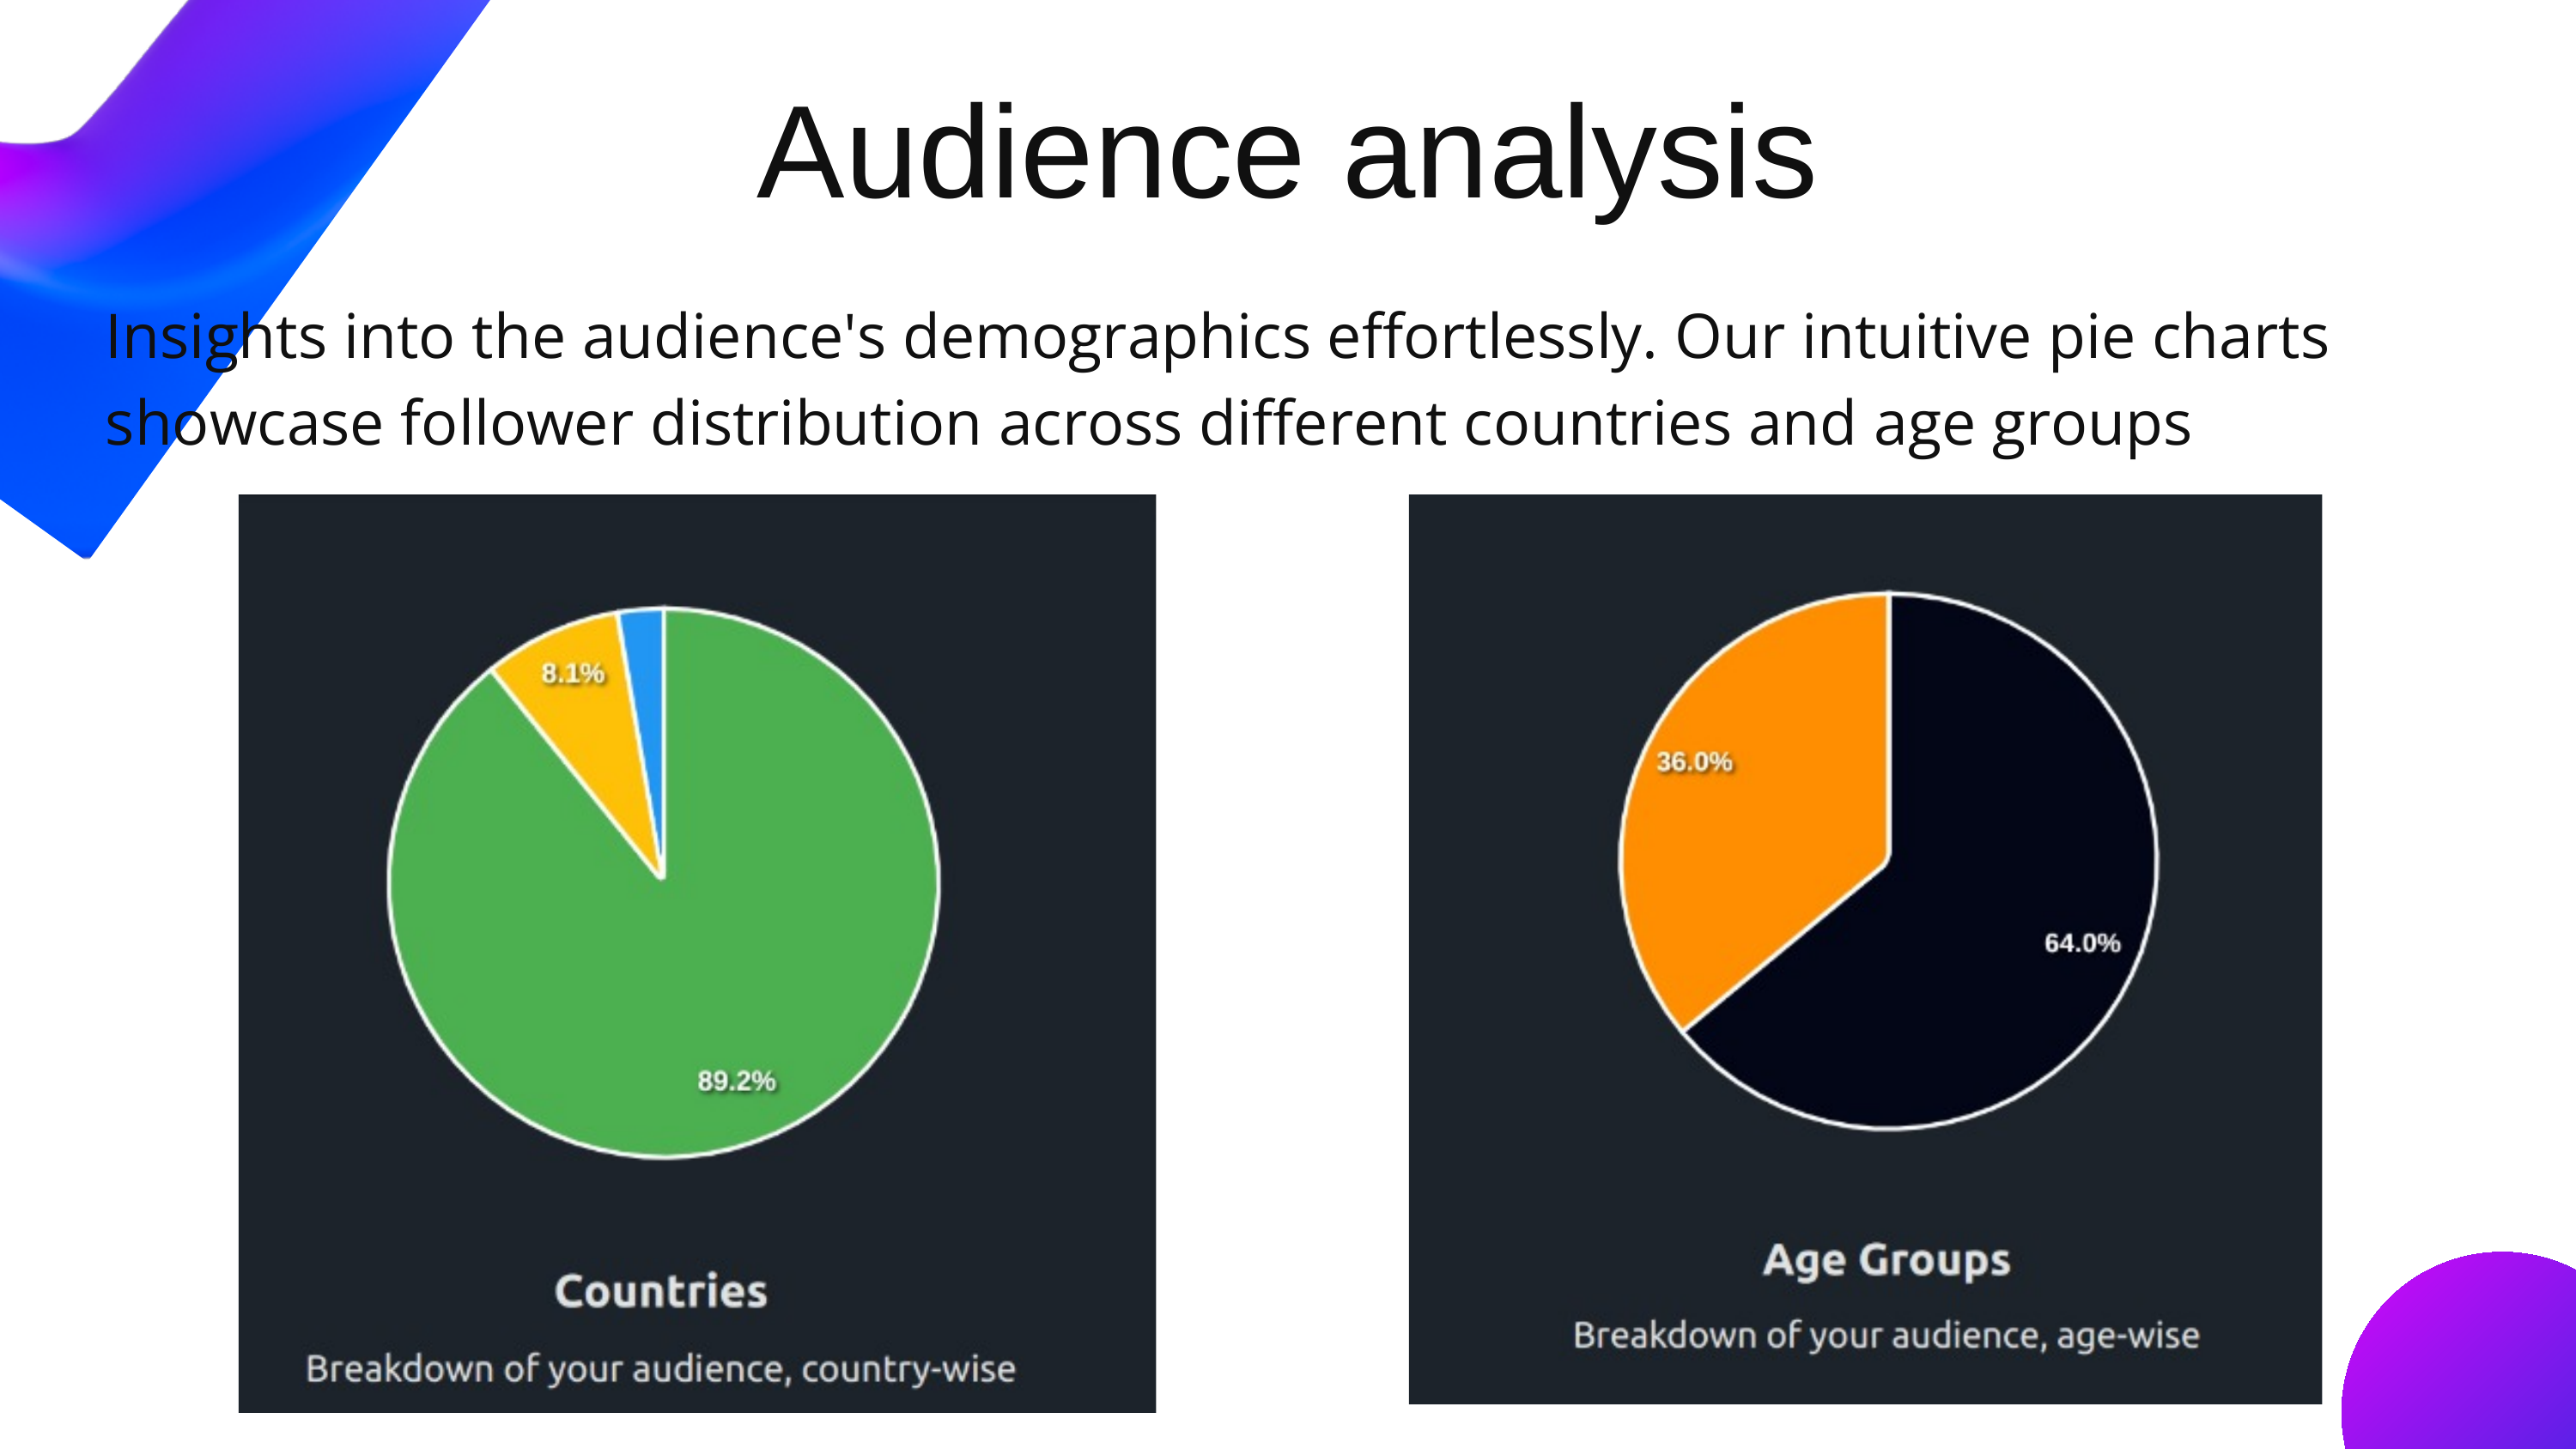

Audience analysis
Insights into the audience's demographics effortlessly. Our intuitive pie charts showcase follower distribution across different countries and age groups